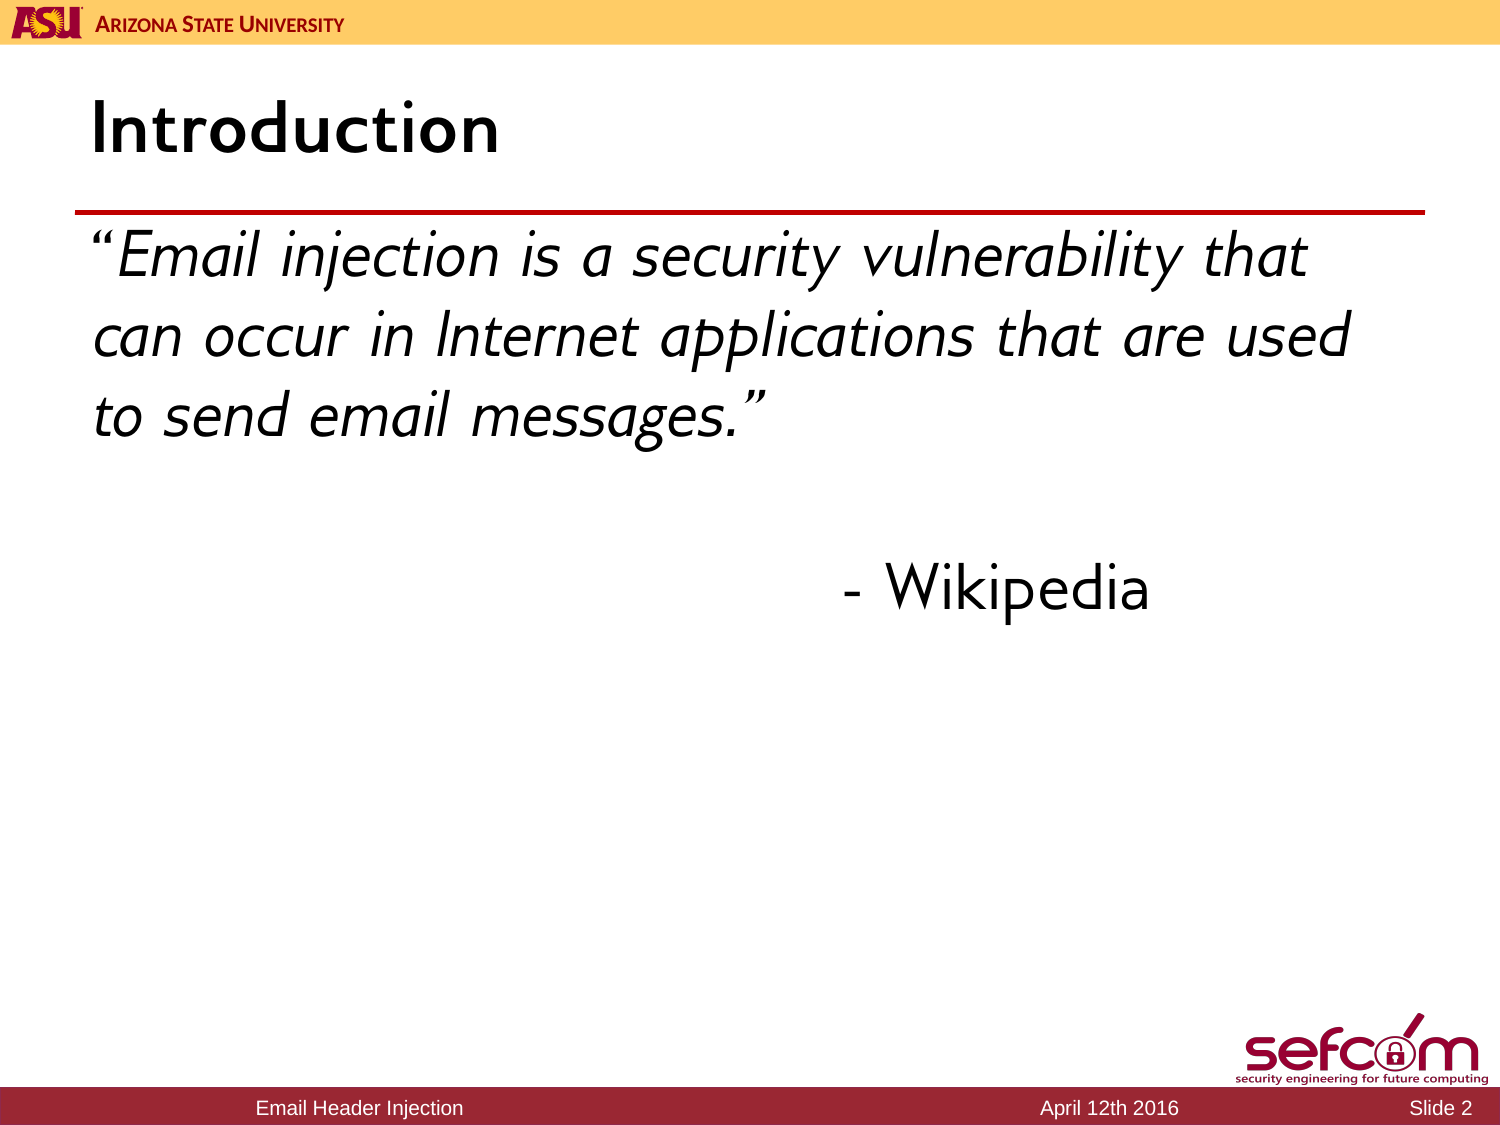

# Introduction
“Email injection is a security vulnerability that can occur in Internet applications that are used to send email messages.”
													- Wikipedia

Email Header Injection
April 12th 2016
Slide 2